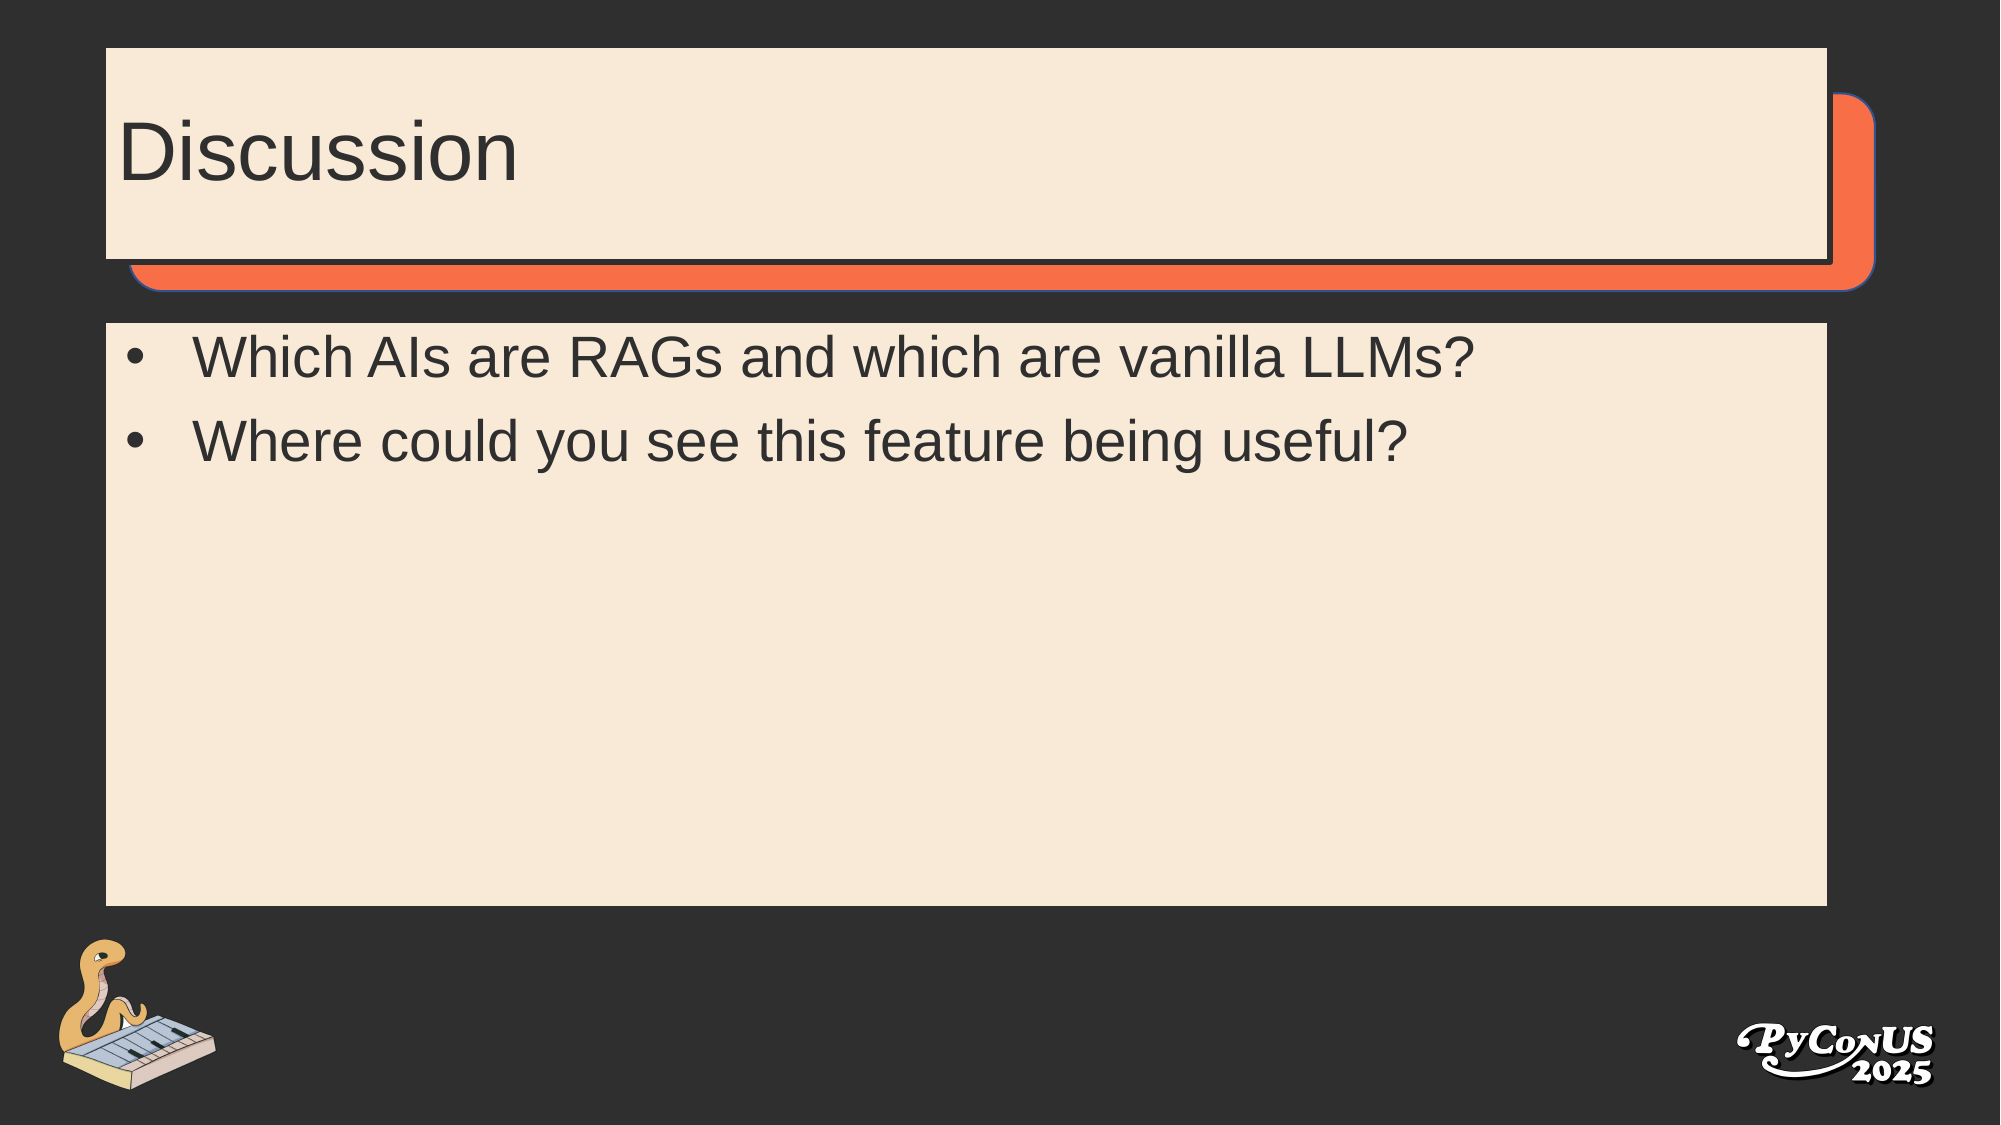

# Discussion
Which AIs are RAGs and which are vanilla LLMs?
Where could you see this feature being useful?